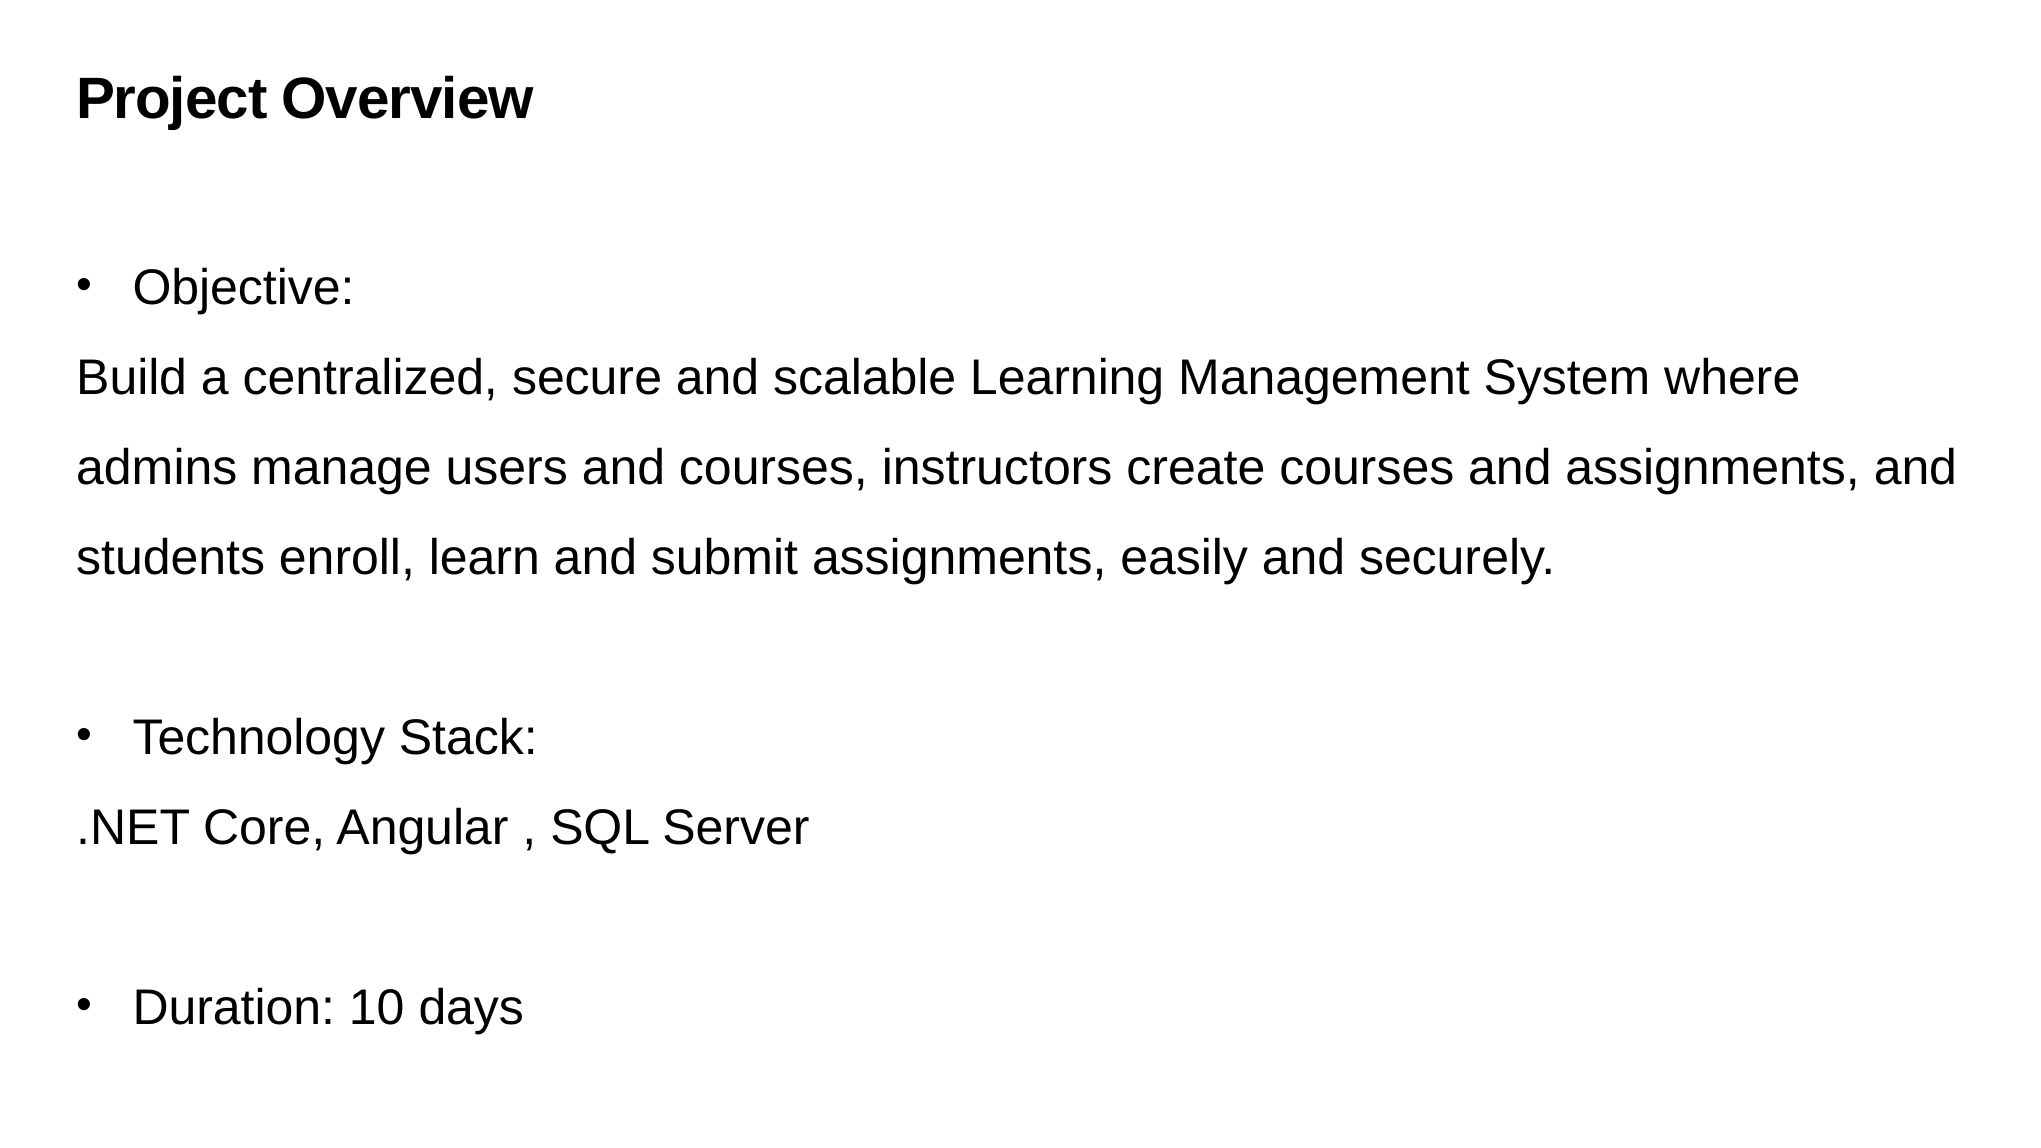

# Project Overview
Objective:
Build a centralized, secure and scalable Learning Management System where admins manage users and courses, instructors create courses and assignments, and students enroll, learn and submit assignments, easily and securely.

Technology Stack:
.NET Core, Angular , SQL Server

Duration: 10 days